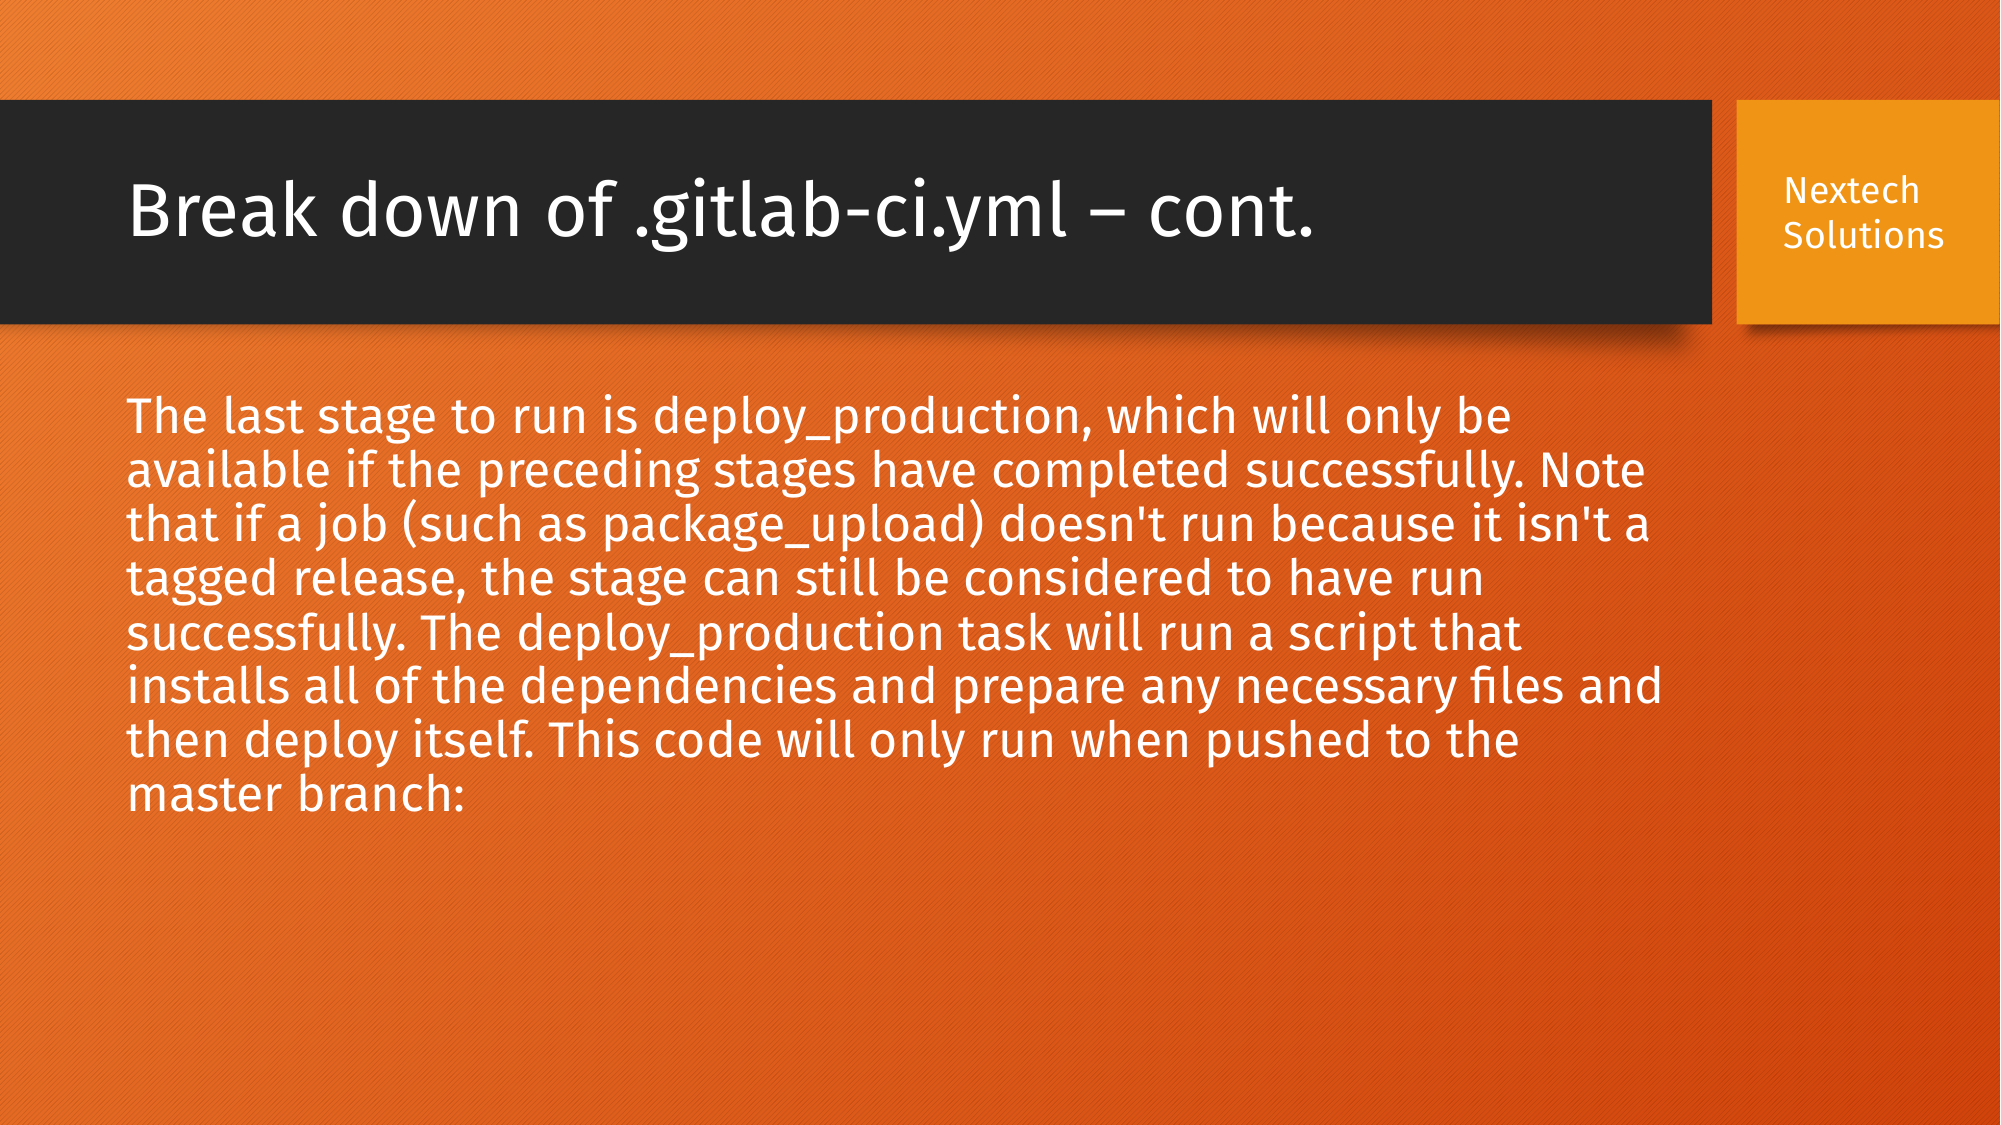

# Break down of .gitlab-ci.yml – cont.
Nextech Solutions
The last stage to run is deploy_production, which will only be available if the preceding stages have completed successfully. Note that if a job (such as package_upload) doesn't run because it isn't a tagged release, the stage can still be considered to have run successfully. The deploy_production task will run a script that installs all of the dependencies and prepare any necessary files and then deploy itself. This code will only run when pushed to the master branch: